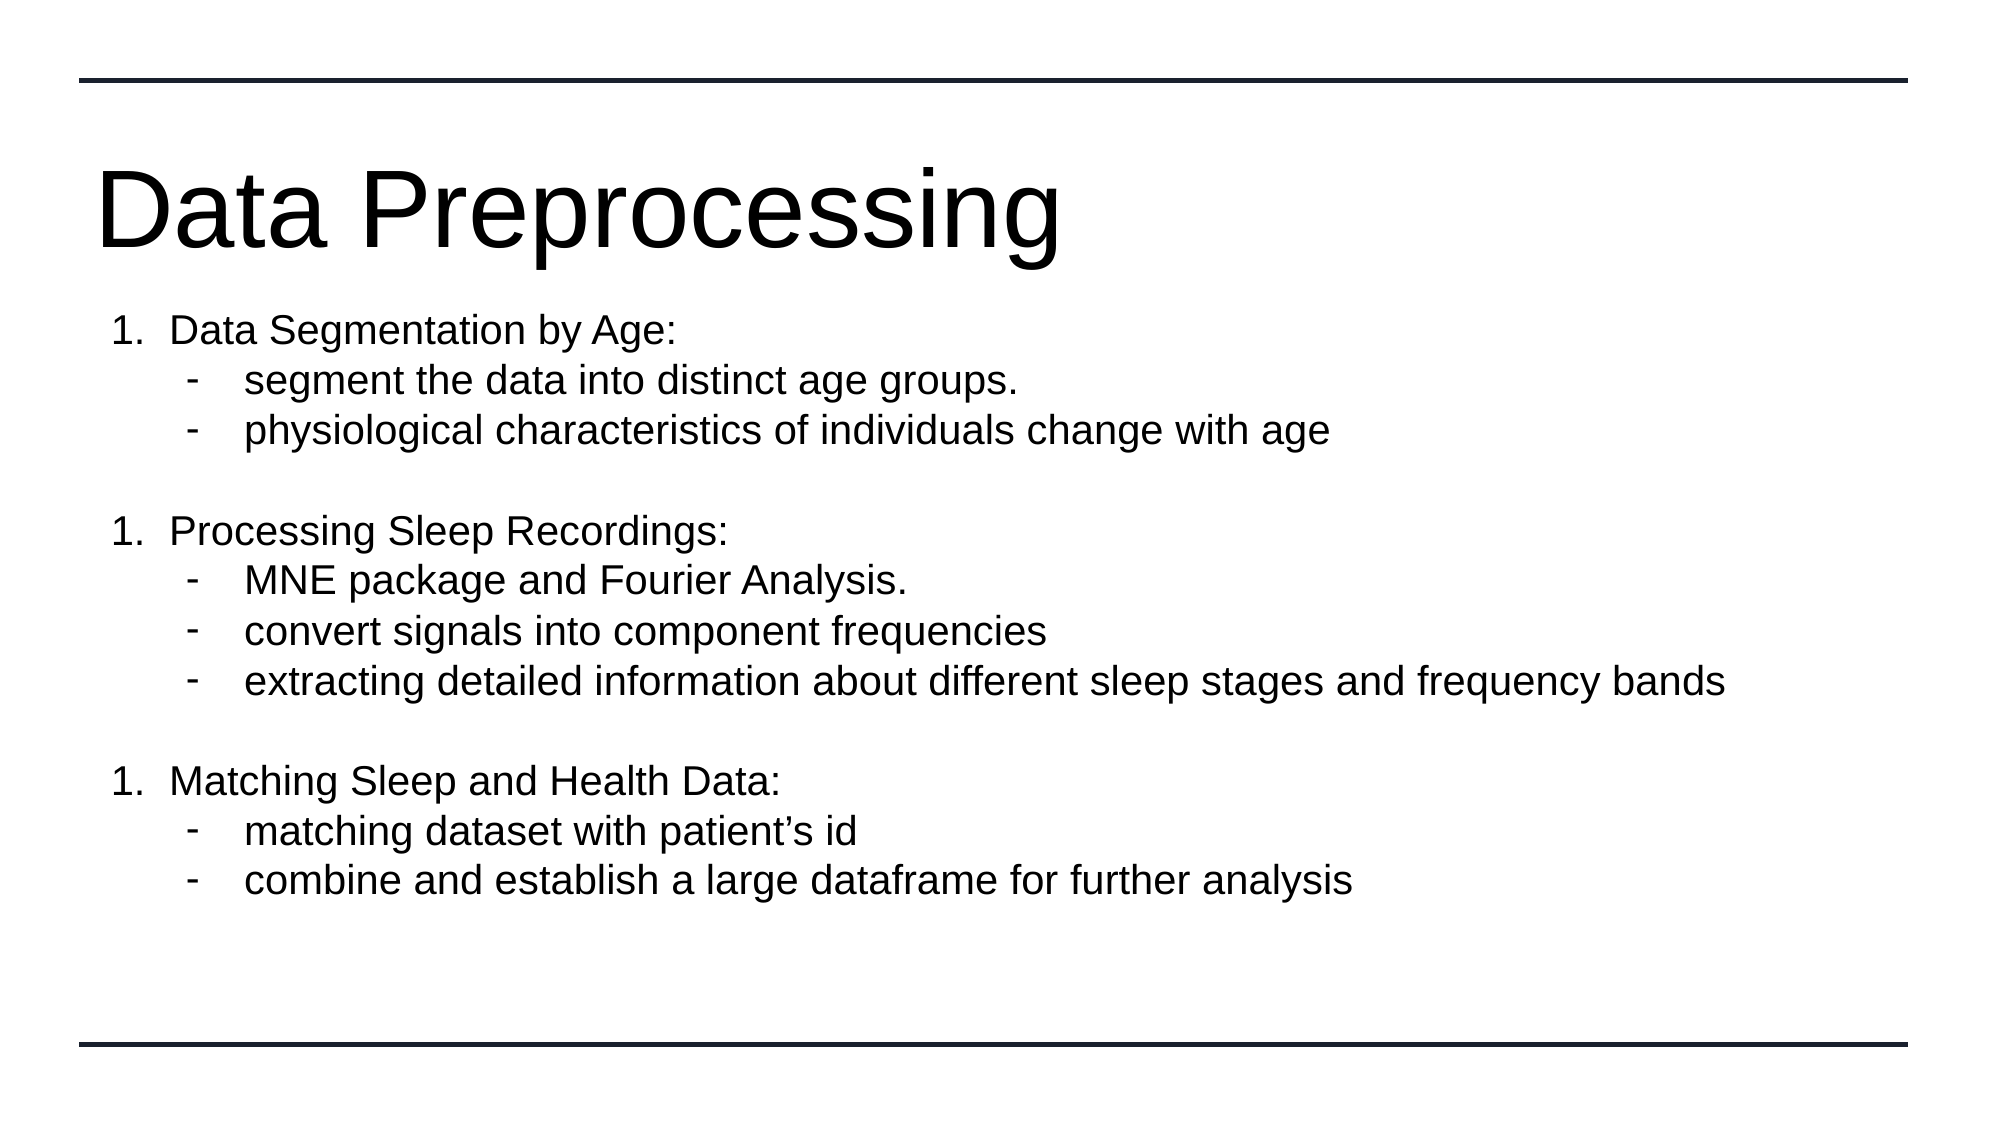

# Data Preprocessing
Data Segmentation by Age:
segment the data into distinct age groups.
physiological characteristics of individuals change with age

Processing Sleep Recordings:
MNE package and Fourier Analysis.
convert signals into component frequencies
extracting detailed information about different sleep stages and frequency bands

Matching Sleep and Health Data:
matching dataset with patient’s id
combine and establish a large dataframe for further analysis